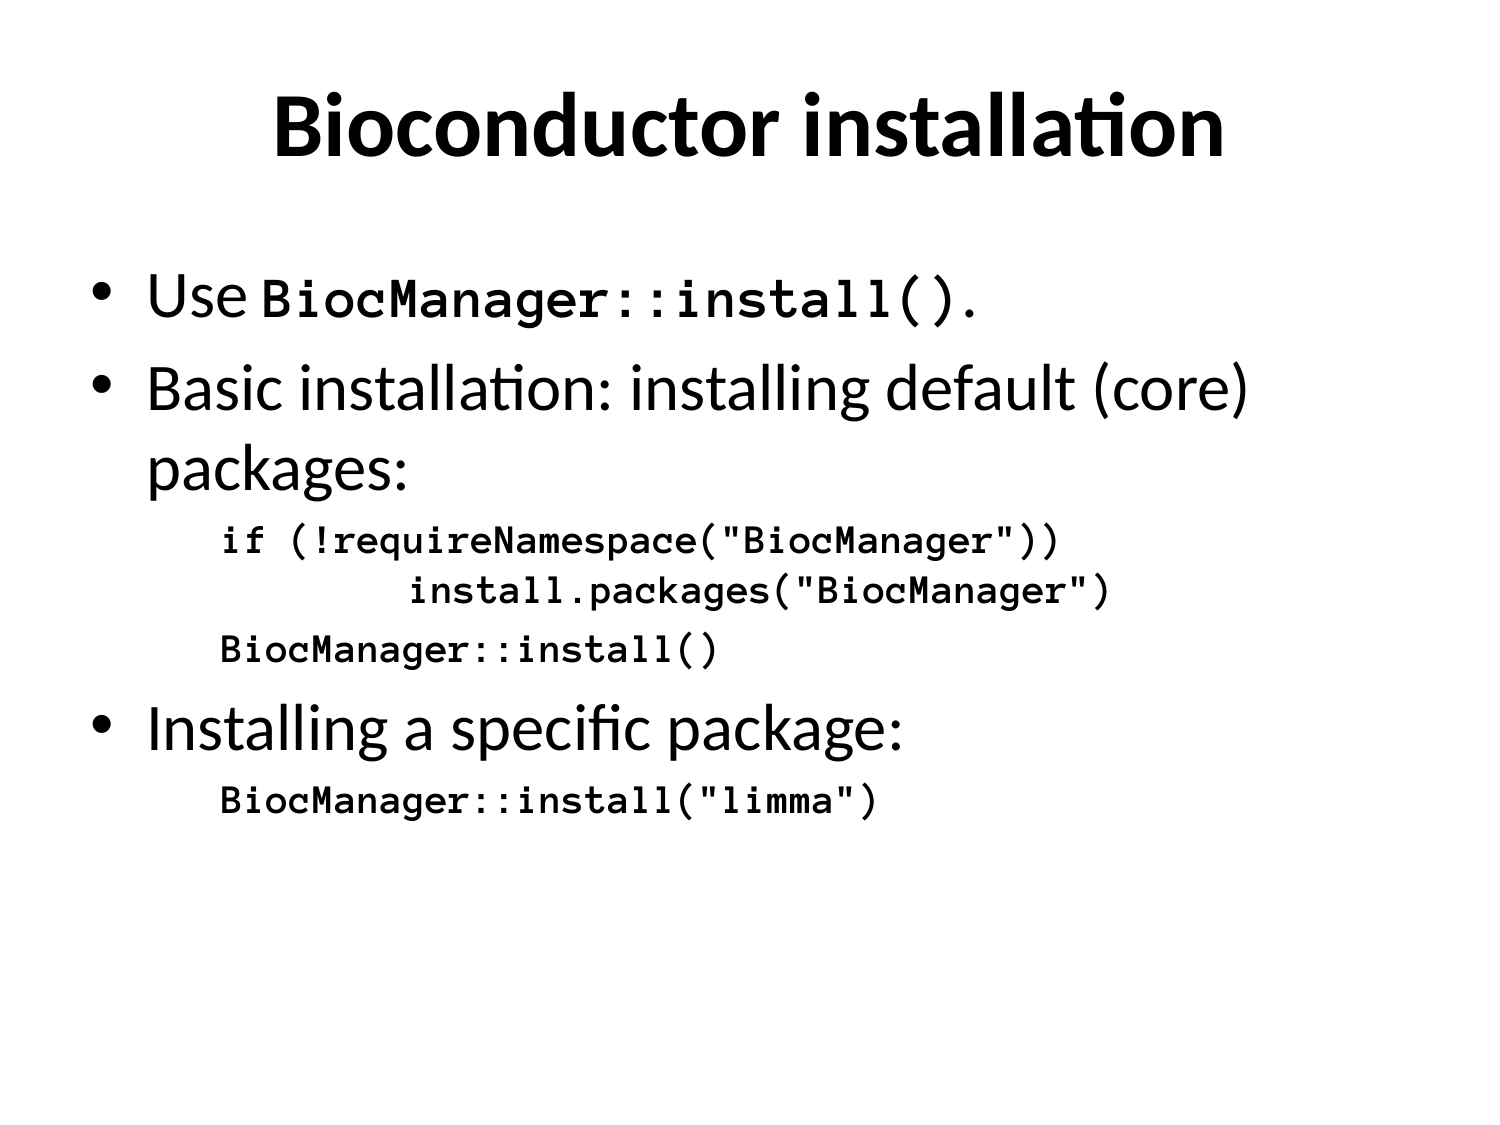

# Bioconductor installation
Use BiocManager::install().
Basic installation: installing default (core) packages:
if (!requireNamespace("BiocManager")) 			install.packages("BiocManager")
BiocManager::install()
Installing a specific package:
BiocManager::install("limma")